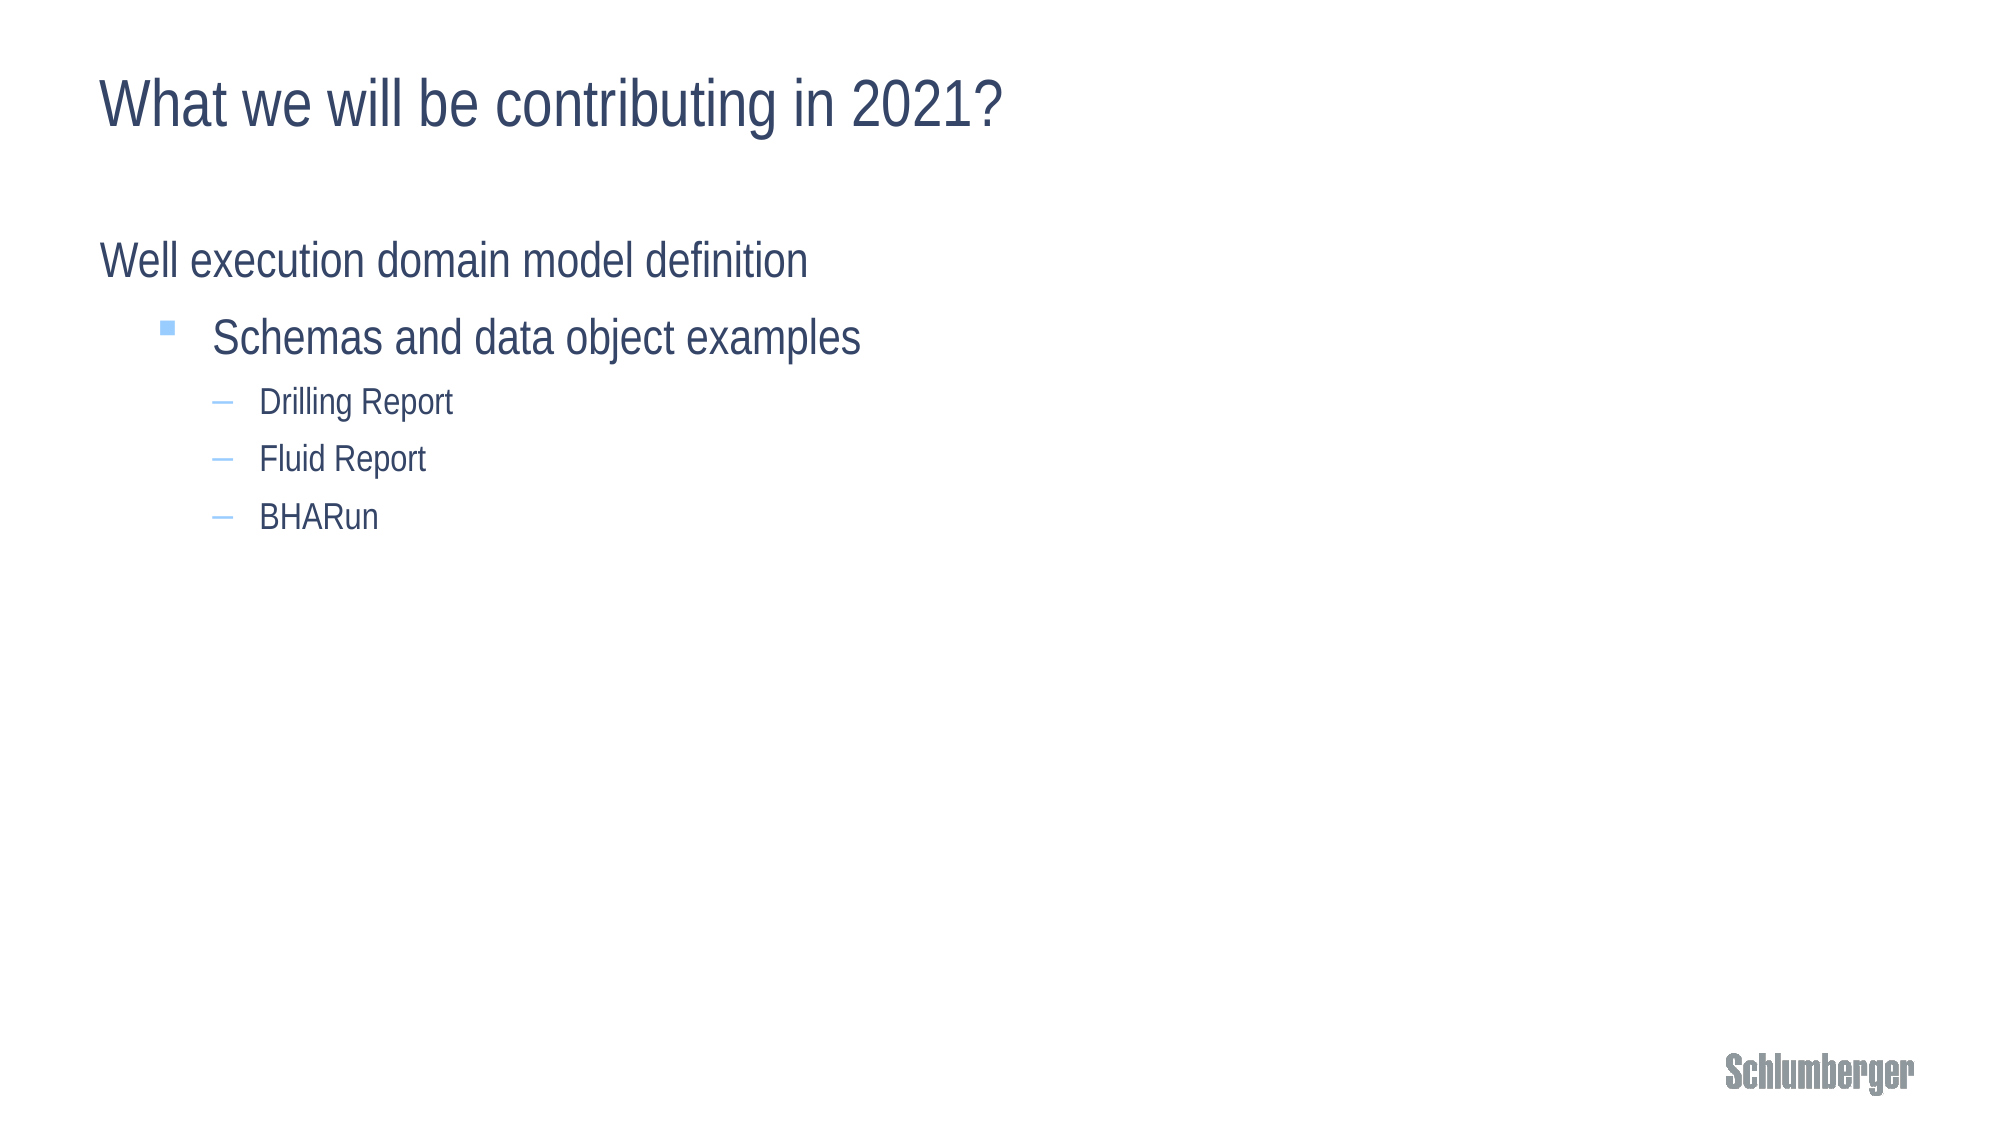

# What we will be contributing in 2021?
Well execution domain model definition
Schemas and data object examples
Drilling Report
Fluid Report
BHARun